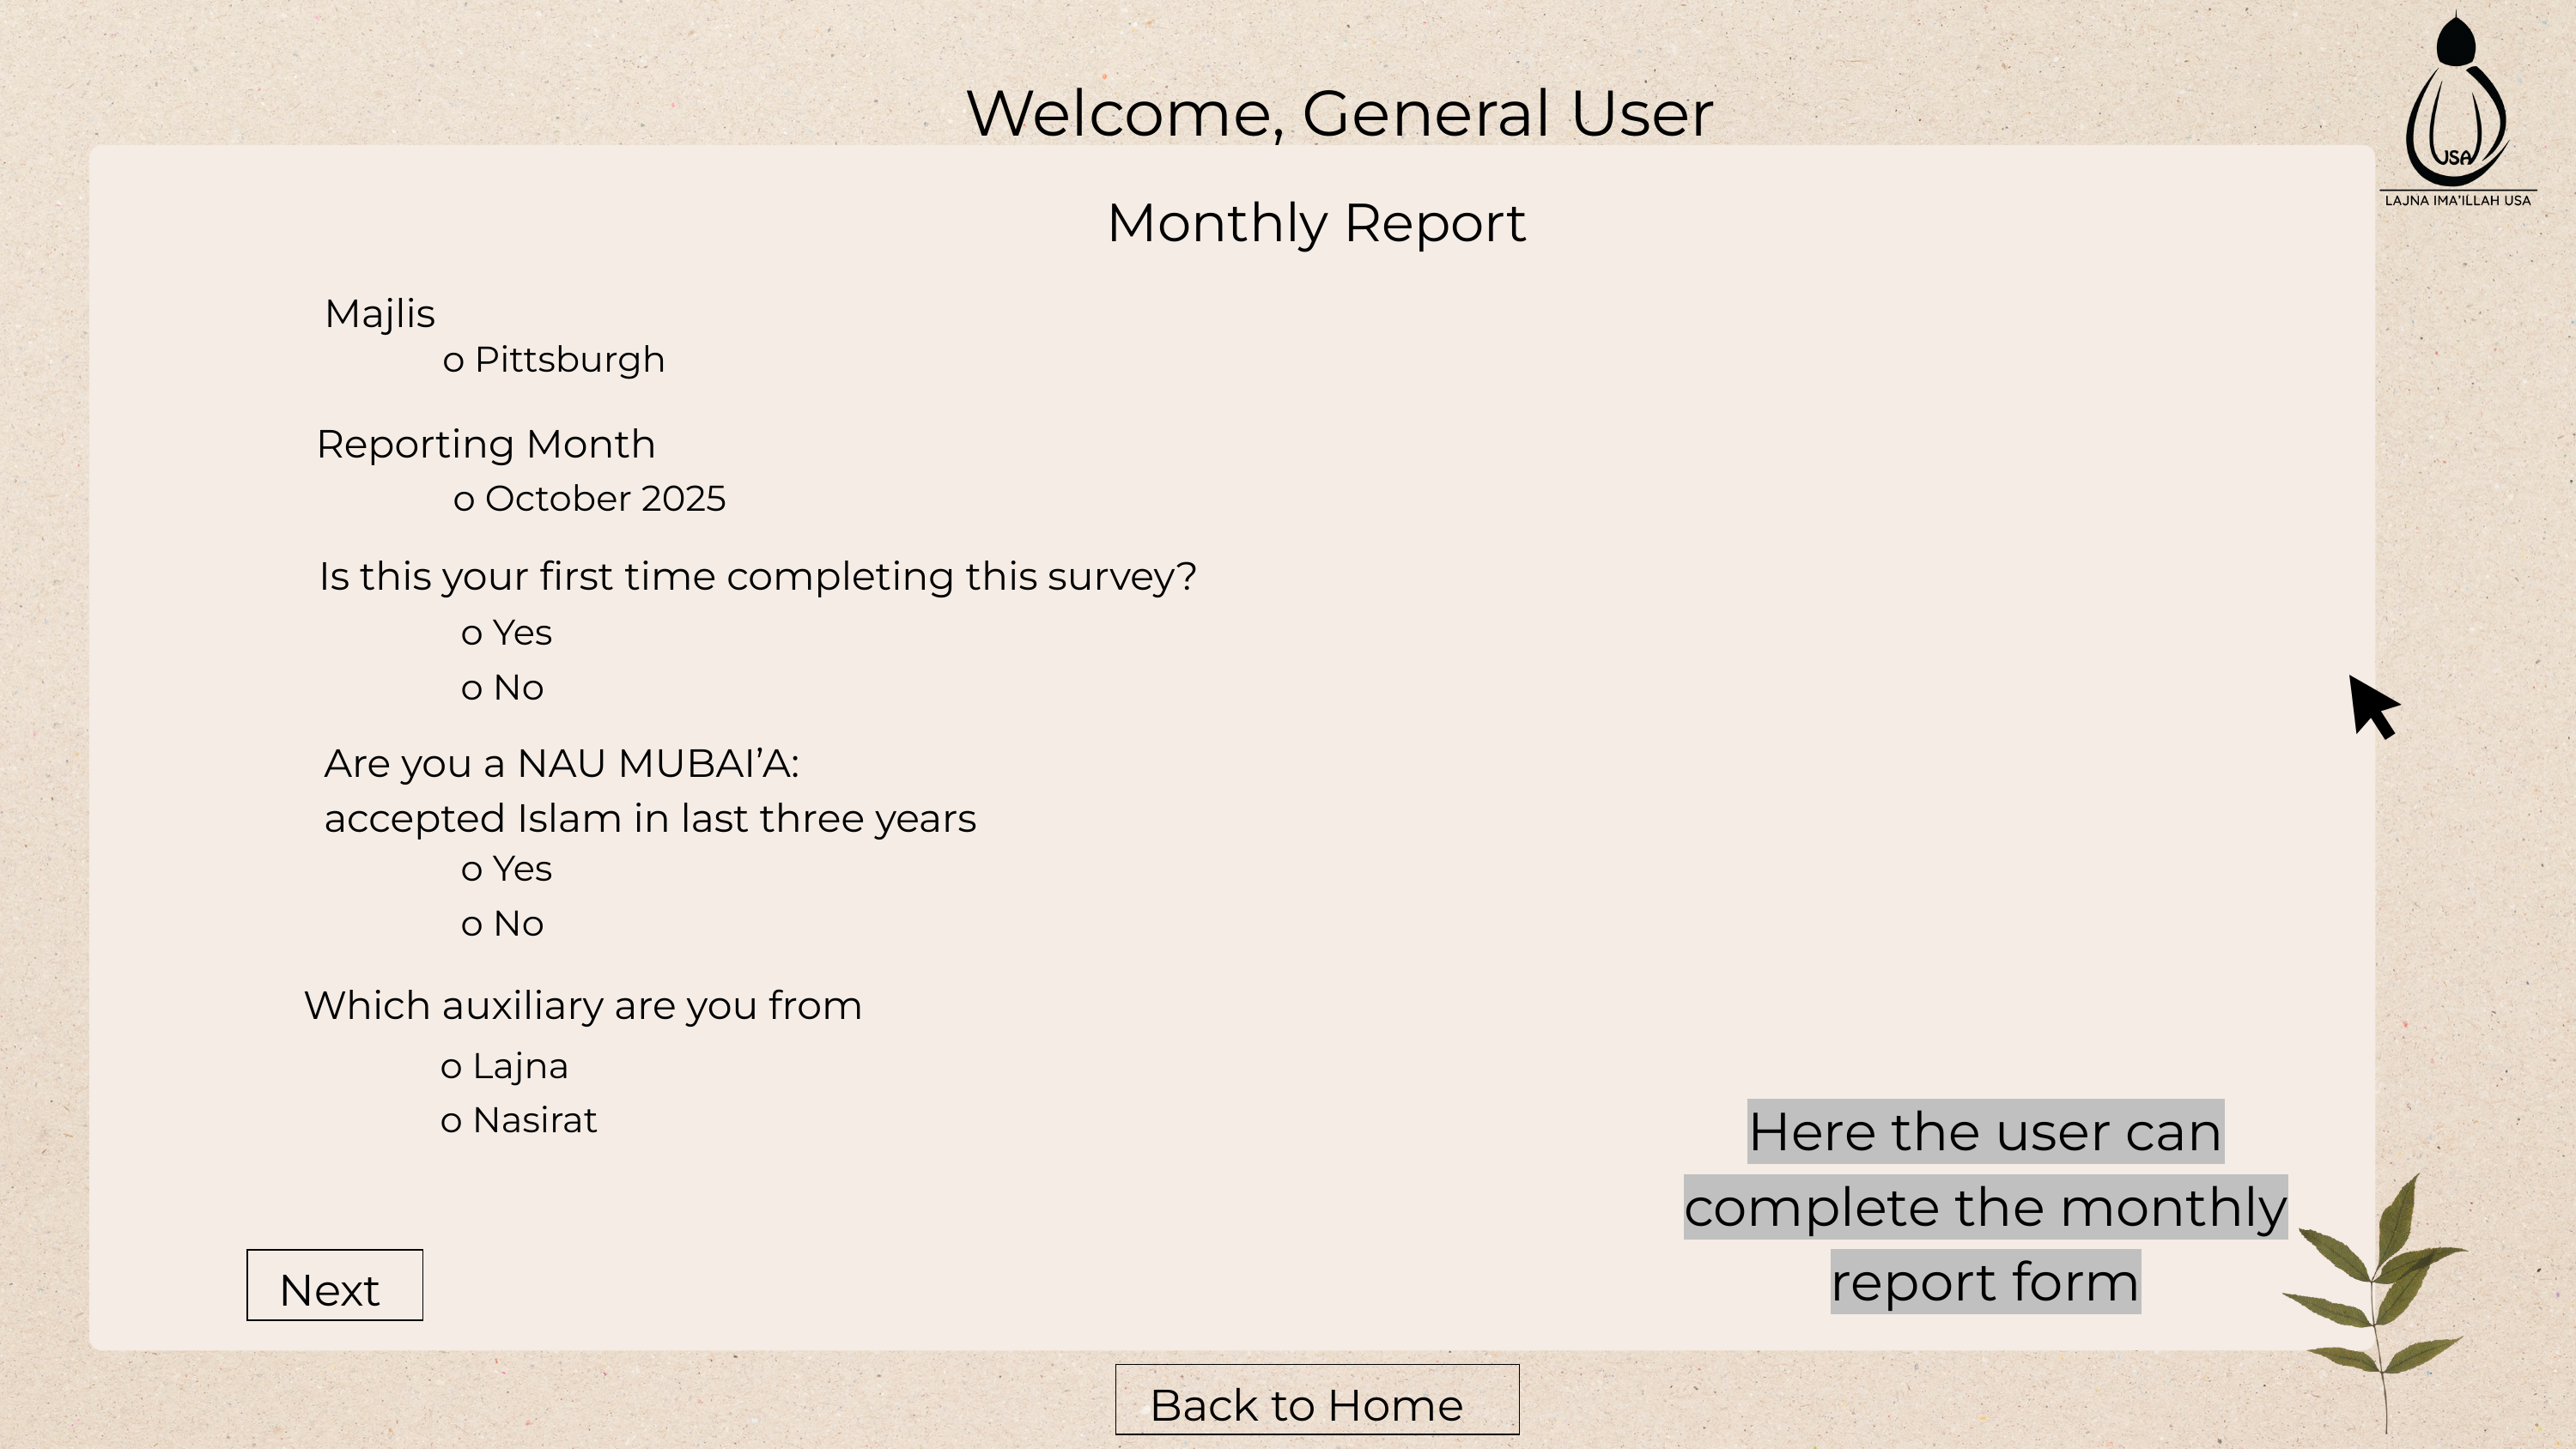

Welcome, General User

Monthly Report
Majlis
o Pittsburgh
Reporting Month
o October 2025
Is this your first time completing this survey?
o Yes
o No

Are you a NAU MUBAI’A:
accepted Islam in last three years
o Yes
o No
Which auxiliary are you from
o Lajna
Here the user can complete the monthly report form
o Nasirat

Next

Back to Home